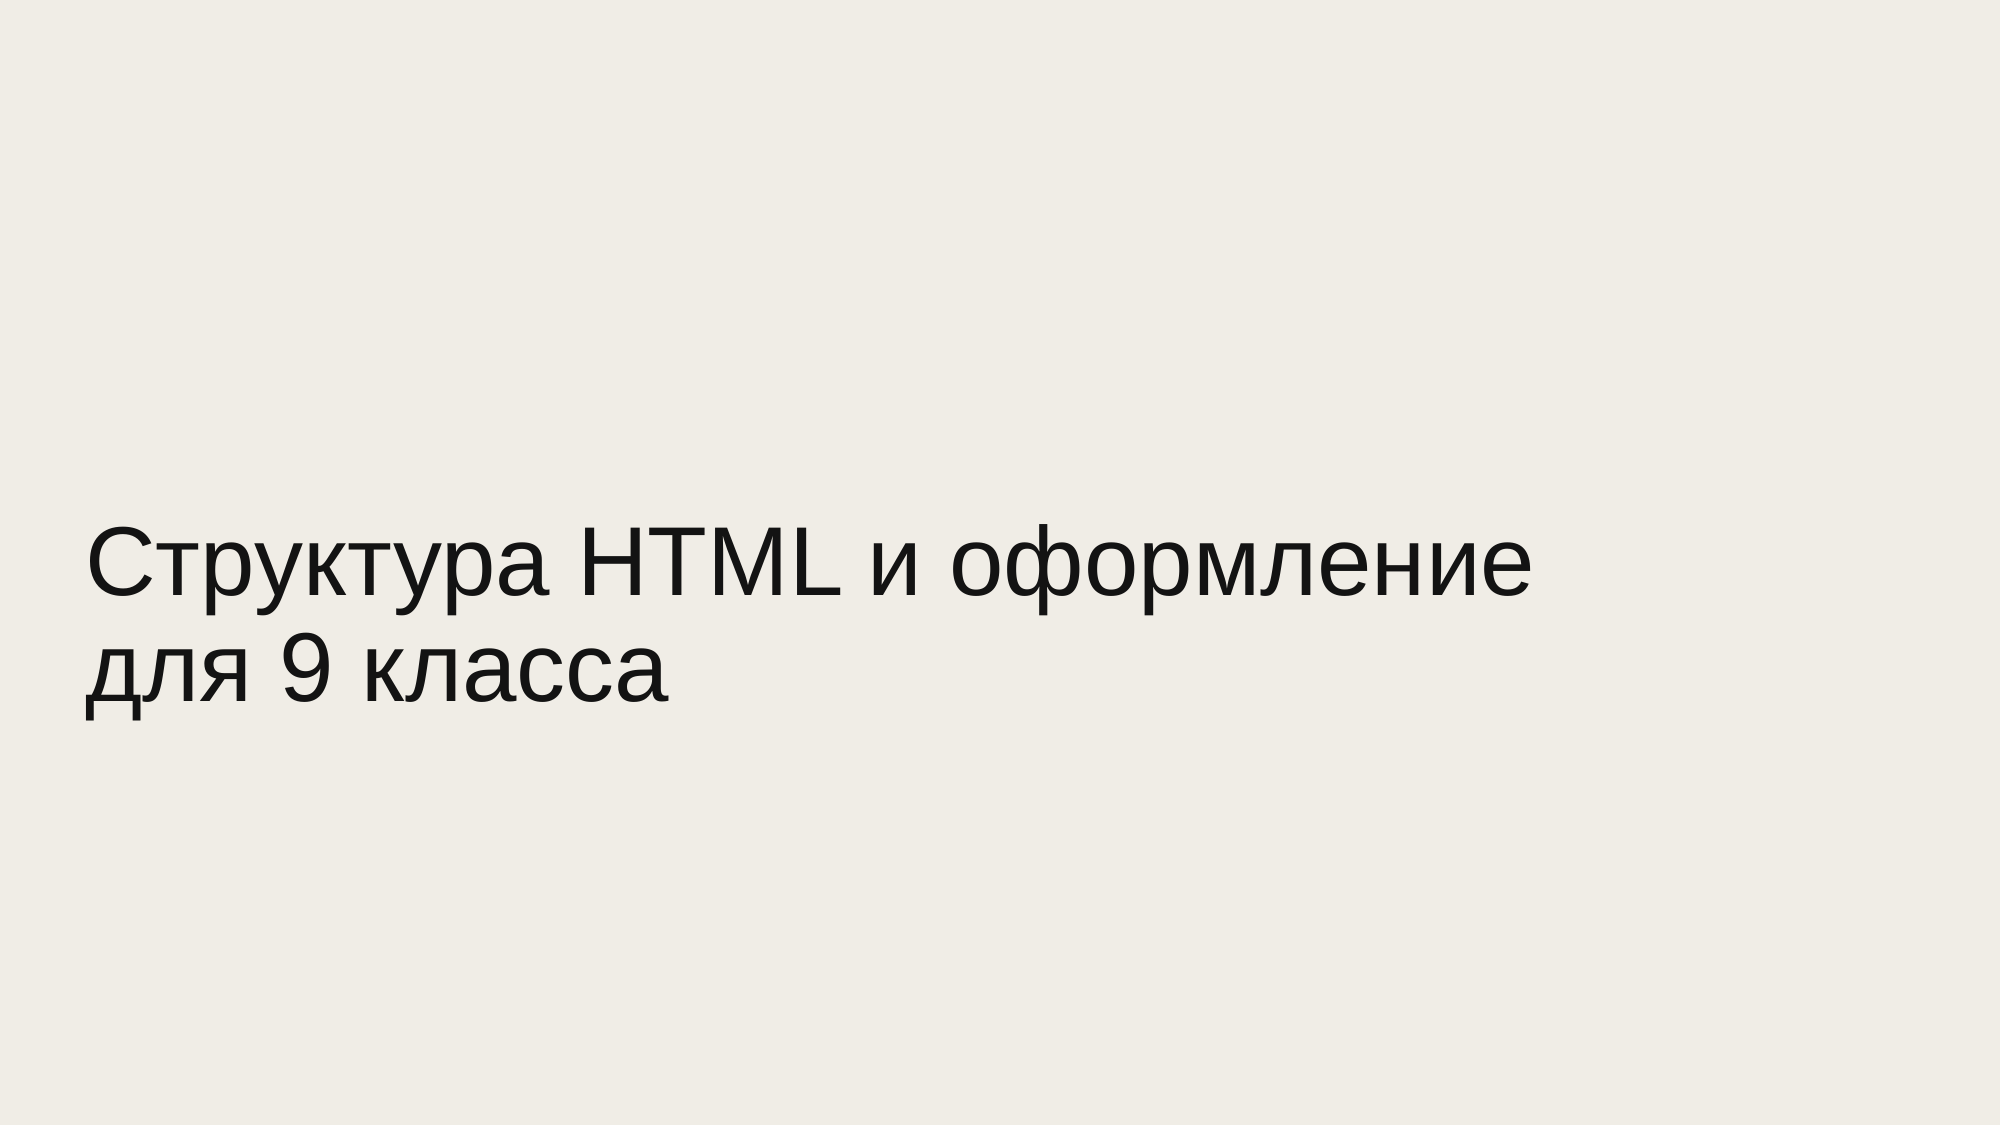

# Структура HTML и оформление для 9 класса